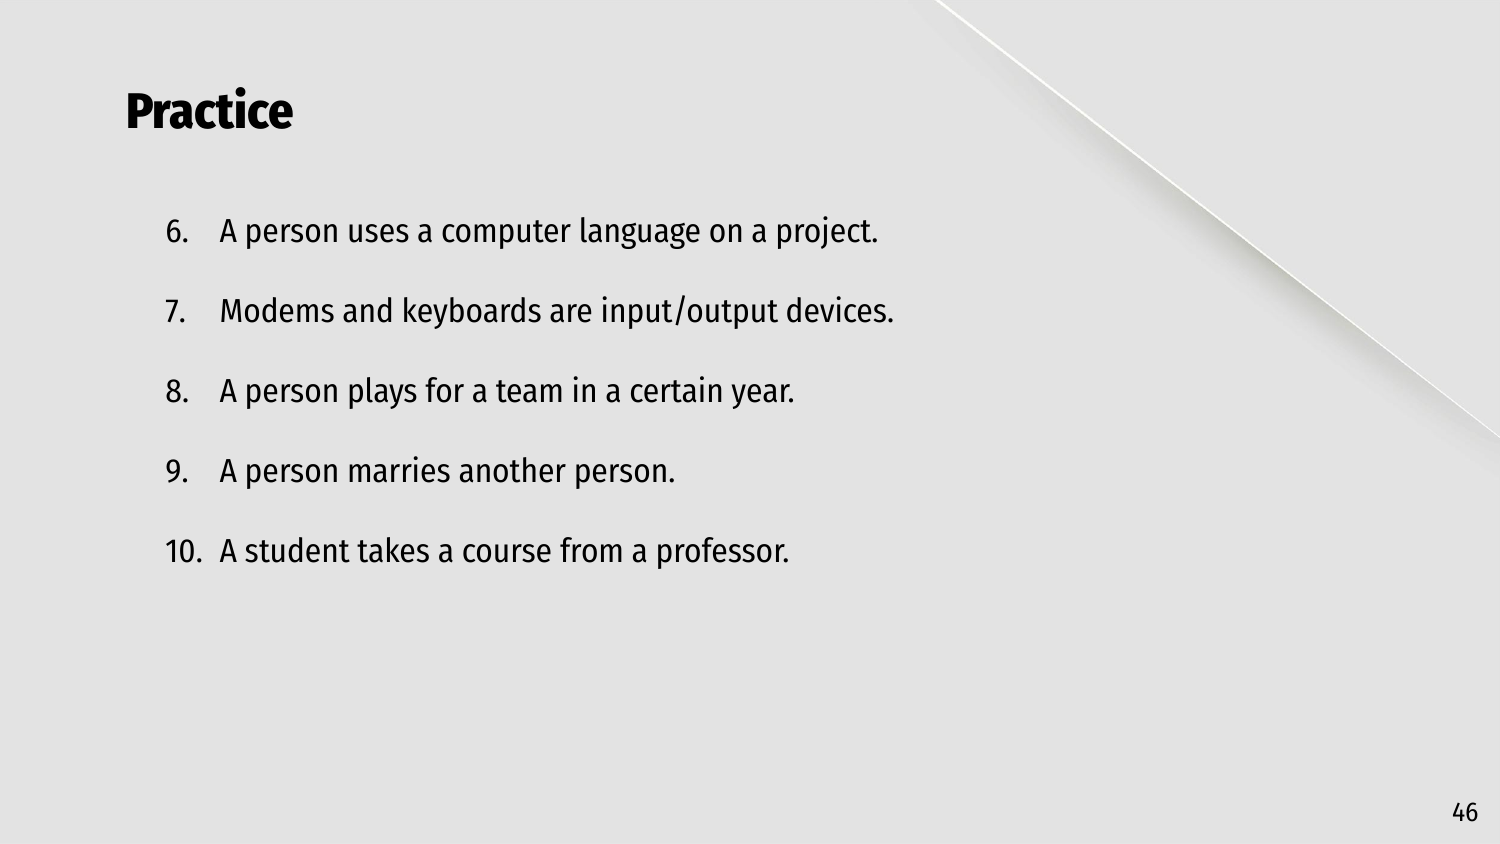

# Practice
A person uses a computer language on a project.
Modems and keyboards are input/output devices.
A person plays for a team in a certain year.
A person marries another person.
A student takes a course from a professor.

46